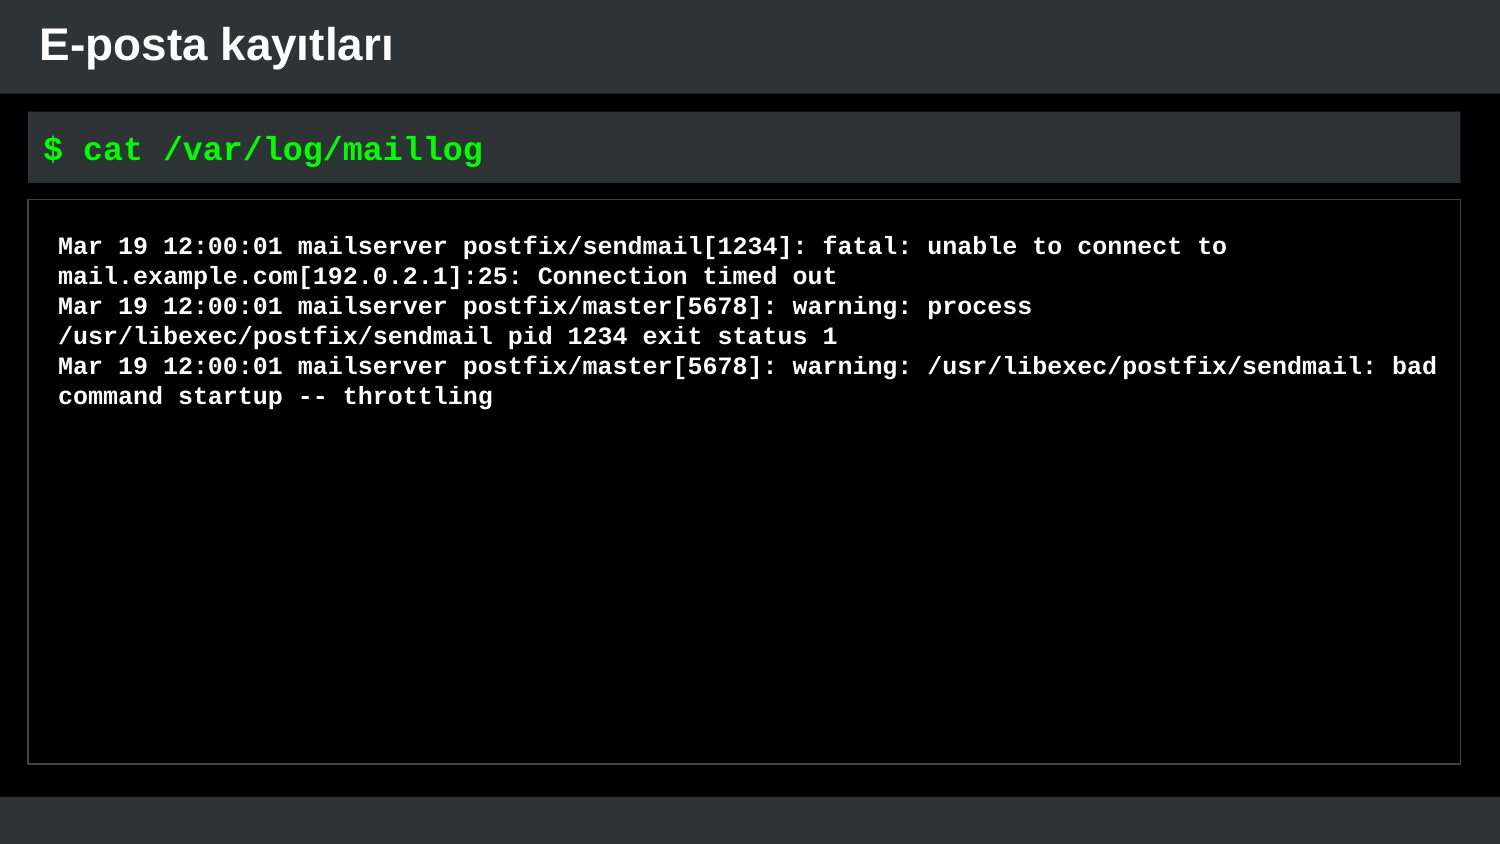

# E-posta kayıtları
$ cat /var/log/maillog
Mar 19 12:00:01 mailserver postfix/sendmail[1234]: fatal: unable to connect to mail.example.com[192.0.2.1]:25: Connection timed out
Mar 19 12:00:01 mailserver postfix/master[5678]: warning: process /usr/libexec/postfix/sendmail pid 1234 exit status 1
Mar 19 12:00:01 mailserver postfix/master[5678]: warning: /usr/libexec/postfix/sendmail: bad command startup -- throttling